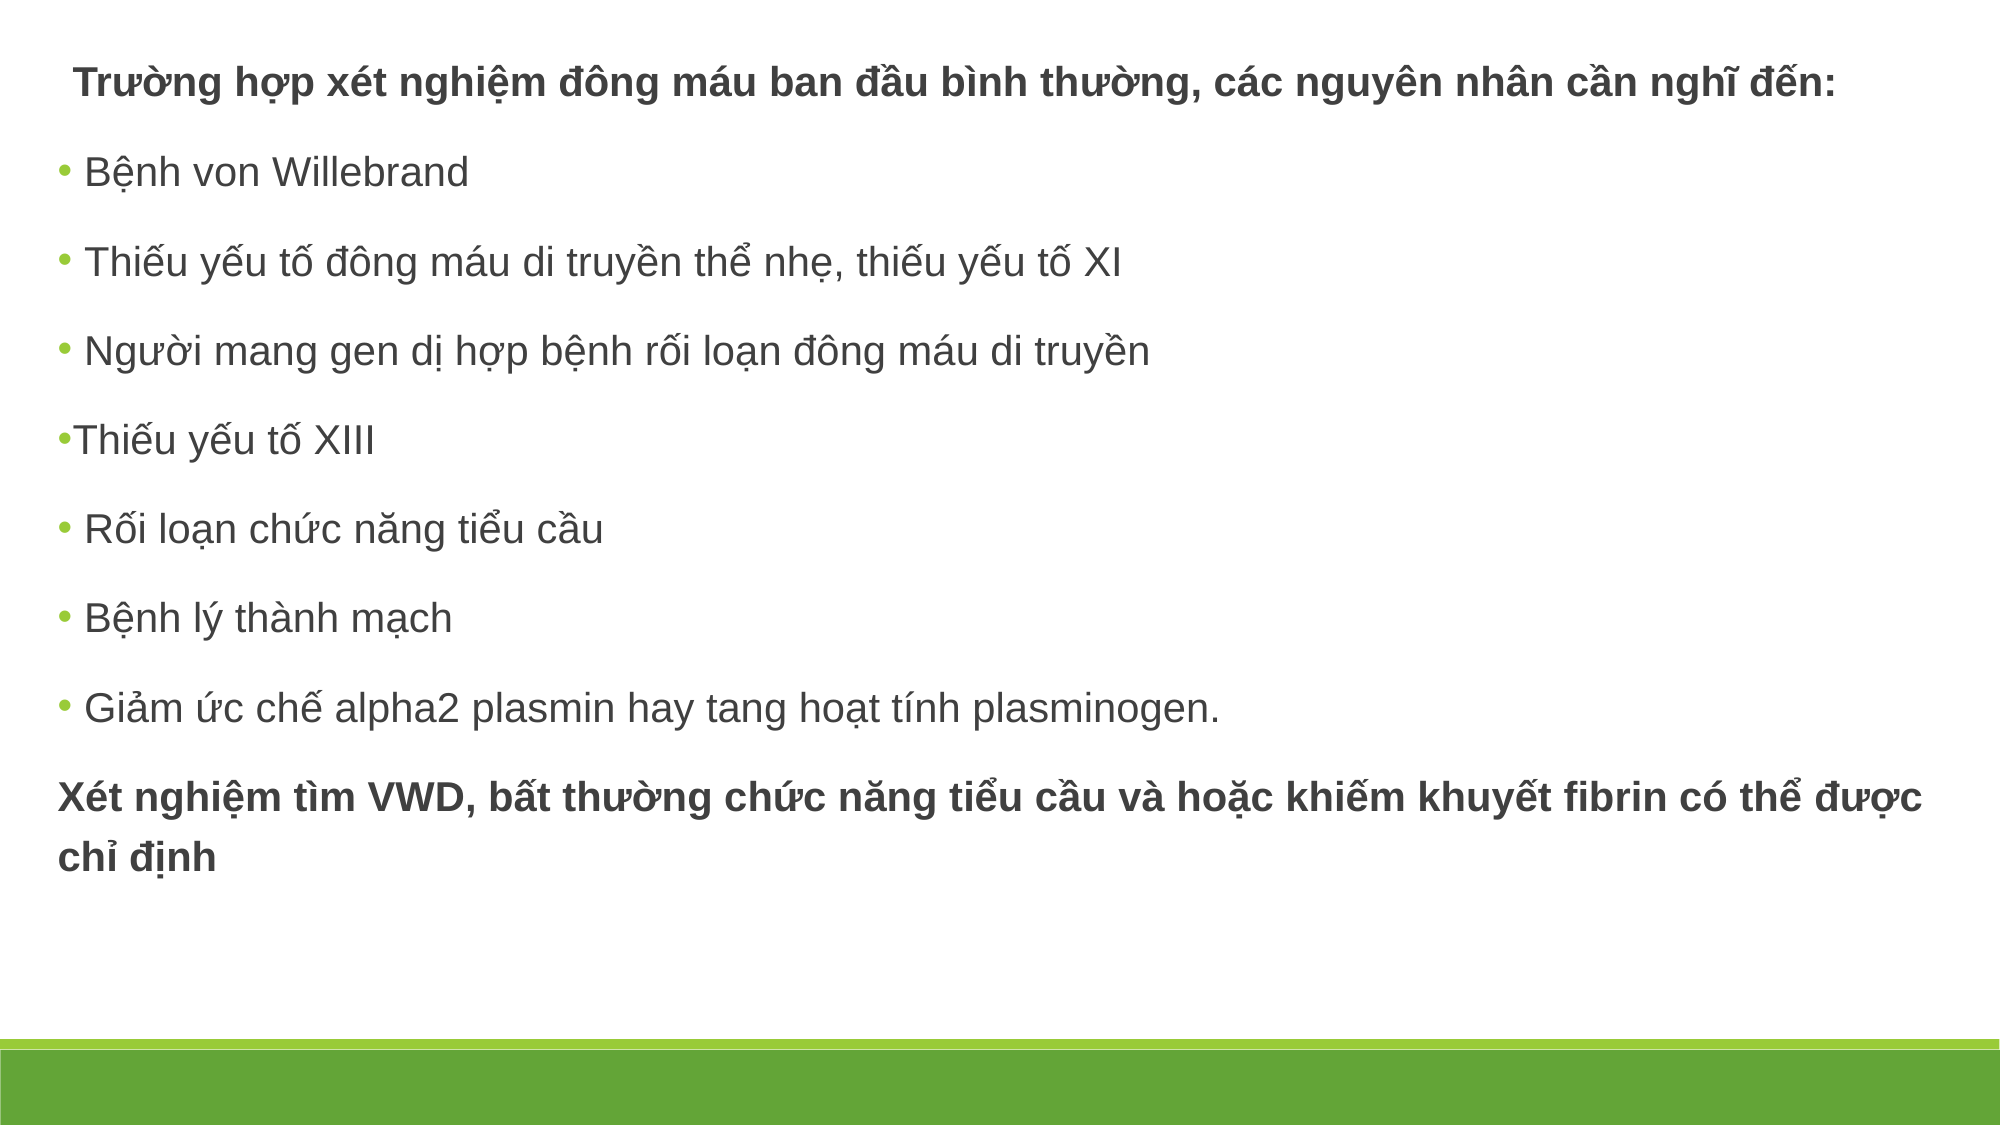

Trường hợp xét nghiệm đông máu ban đầu bình thường, các nguyên nhân cần nghĩ đến:
 Bệnh von Willebrand
 Thiếu yếu tố đông máu di truyền thể nhẹ, thiếu yếu tố XI
 Người mang gen dị hợp bệnh rối loạn đông máu di truyền
Thiếu yếu tố XIII
 Rối loạn chức năng tiểu cầu
 Bệnh lý thành mạch
 Giảm ức chế alpha2 plasmin hay tang hoạt tính plasminogen.
Xét nghiệm tìm VWD, bất thường chức năng tiểu cầu và hoặc khiếm khuyết fibrin có thể được chỉ định